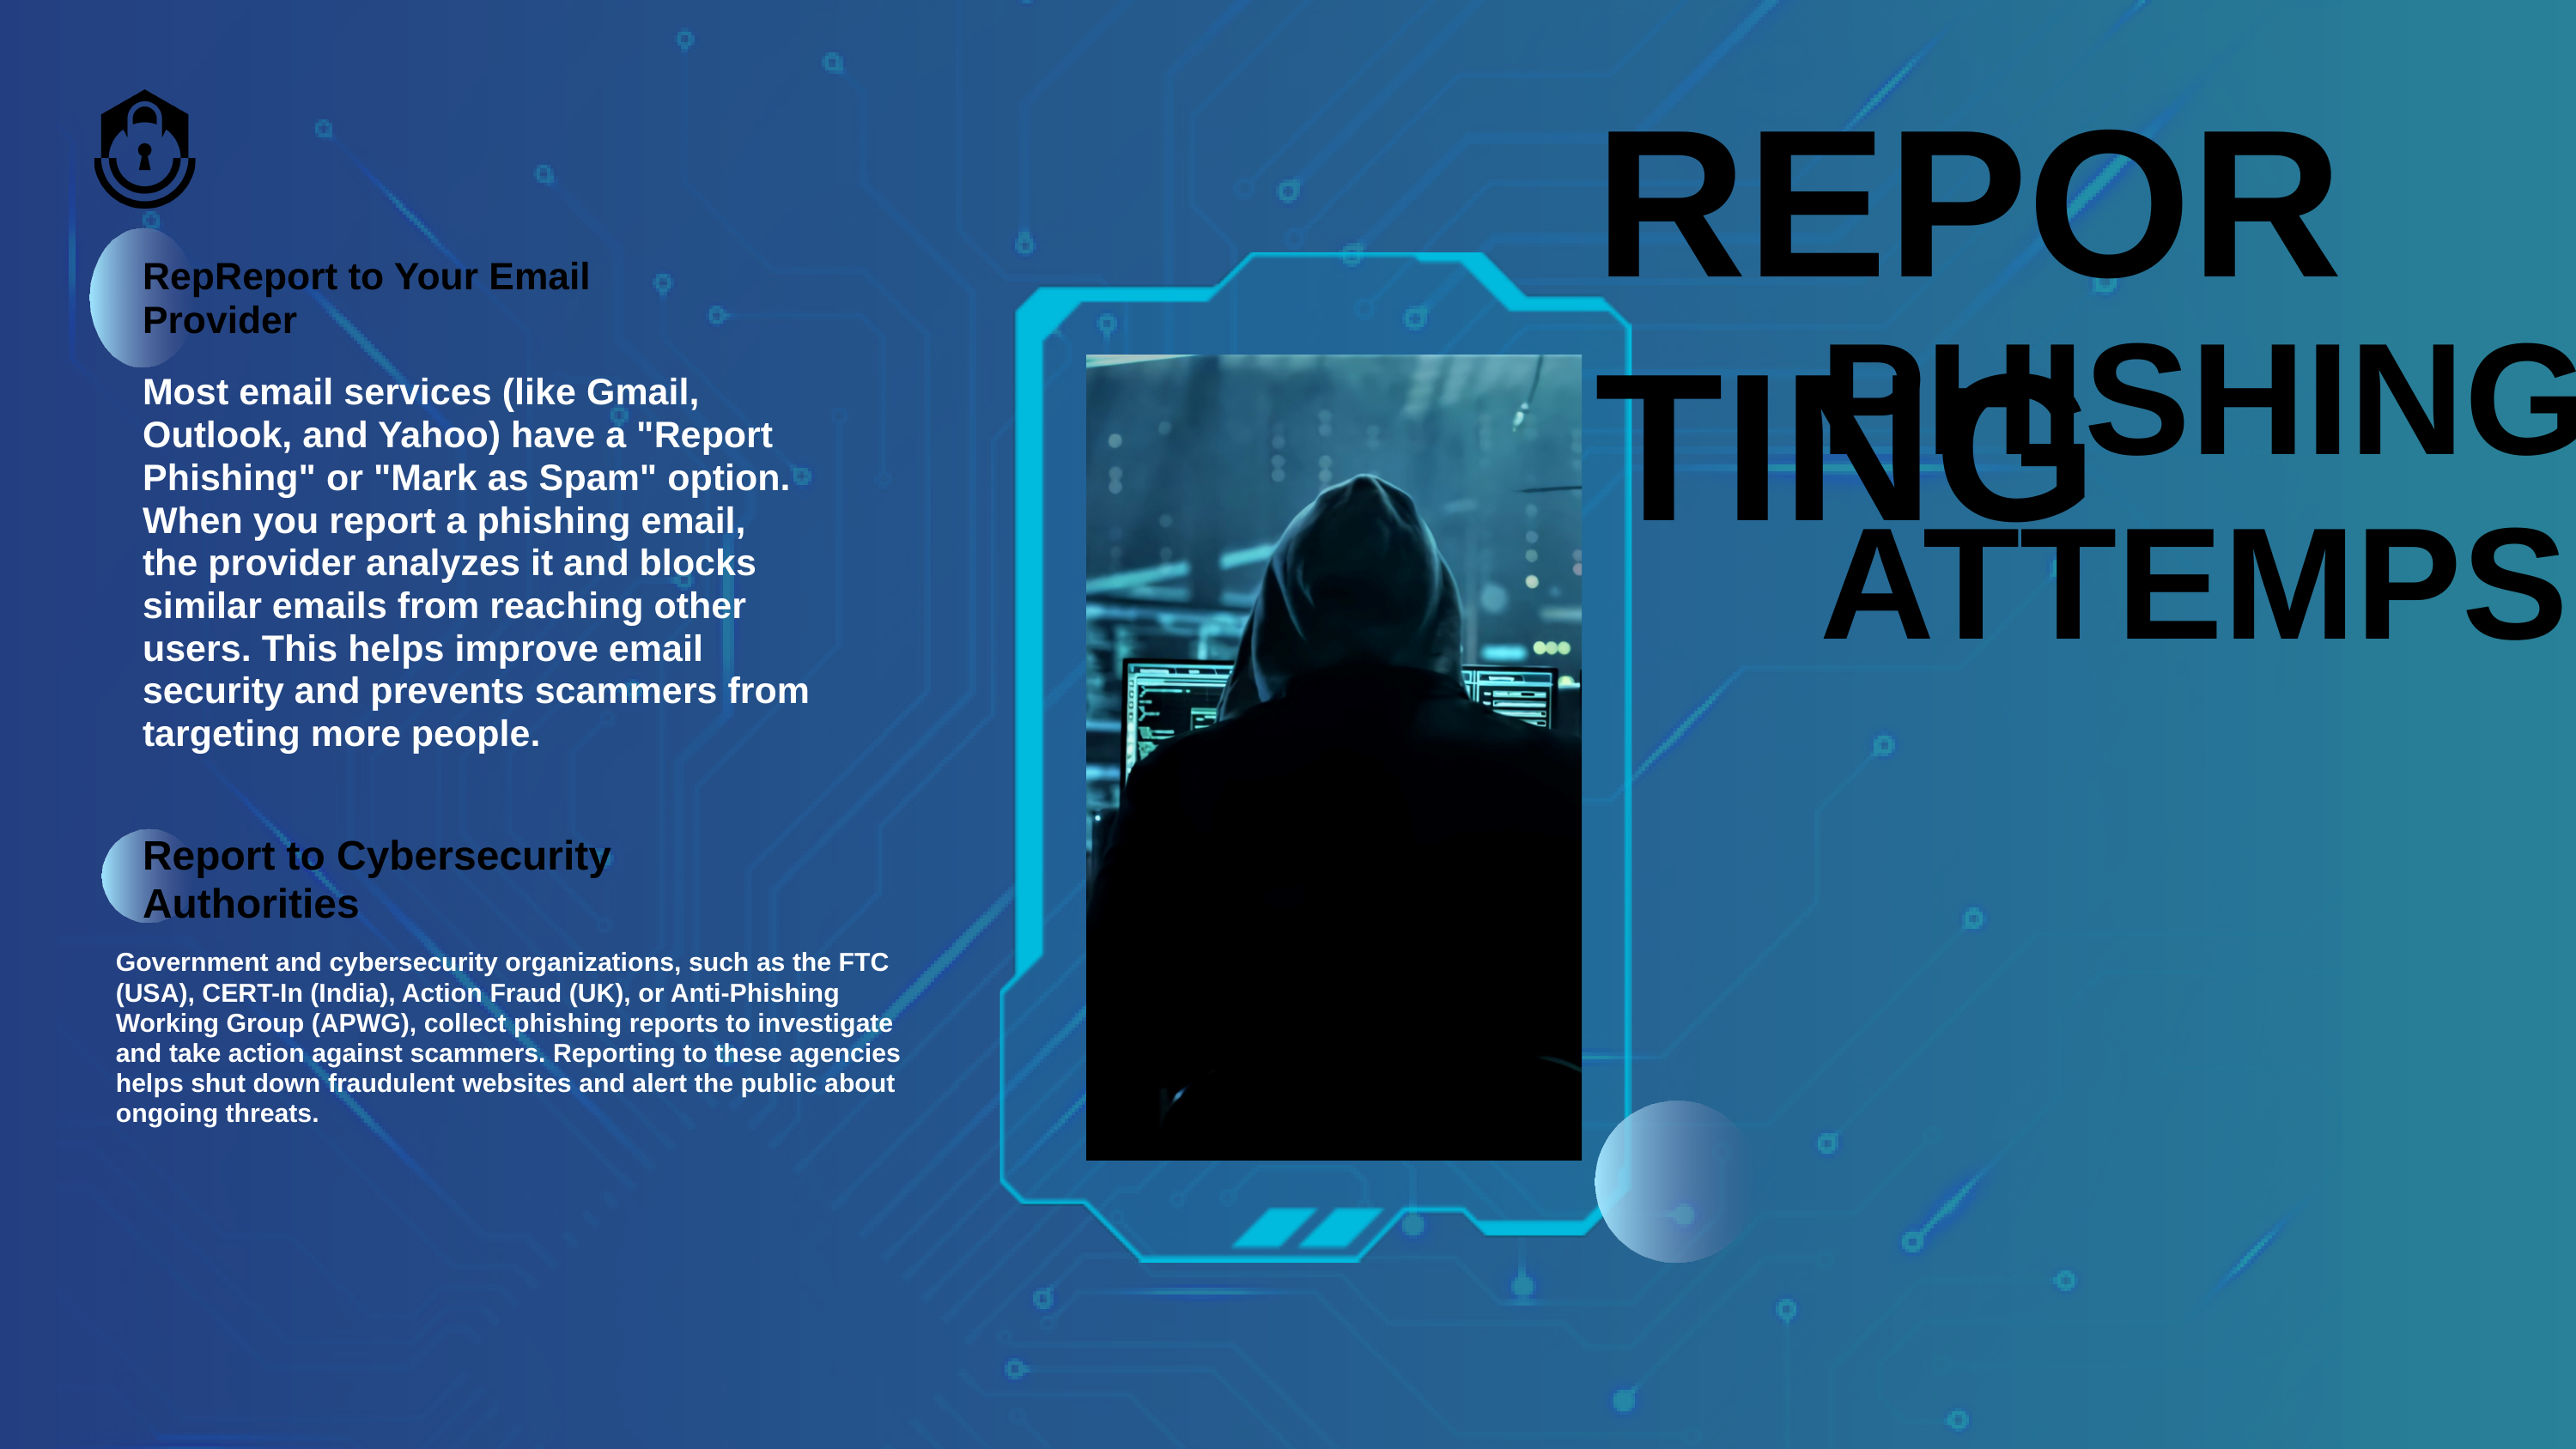

REPORTING

RepReport to Your Email Provider

PHISHING ATTEMPS

Most email services (like Gmail, Outlook, and Yahoo) have a "Report Phishing" or "Mark as Spam" option. When you report a phishing email, the provider analyzes it and blocks similar emails from reaching other users. This helps improve email security and prevents scammers from targeting more people.

Report to Cybersecurity Authorities
Government and cybersecurity organizations, such as the FTC (USA), CERT-In (India), Action Fraud (UK), or Anti-Phishing Working Group (APWG), collect phishing reports to investigate and take action against scammers. Reporting to these agencies helps shut down fraudulent websites and alert the public about ongoing threats.